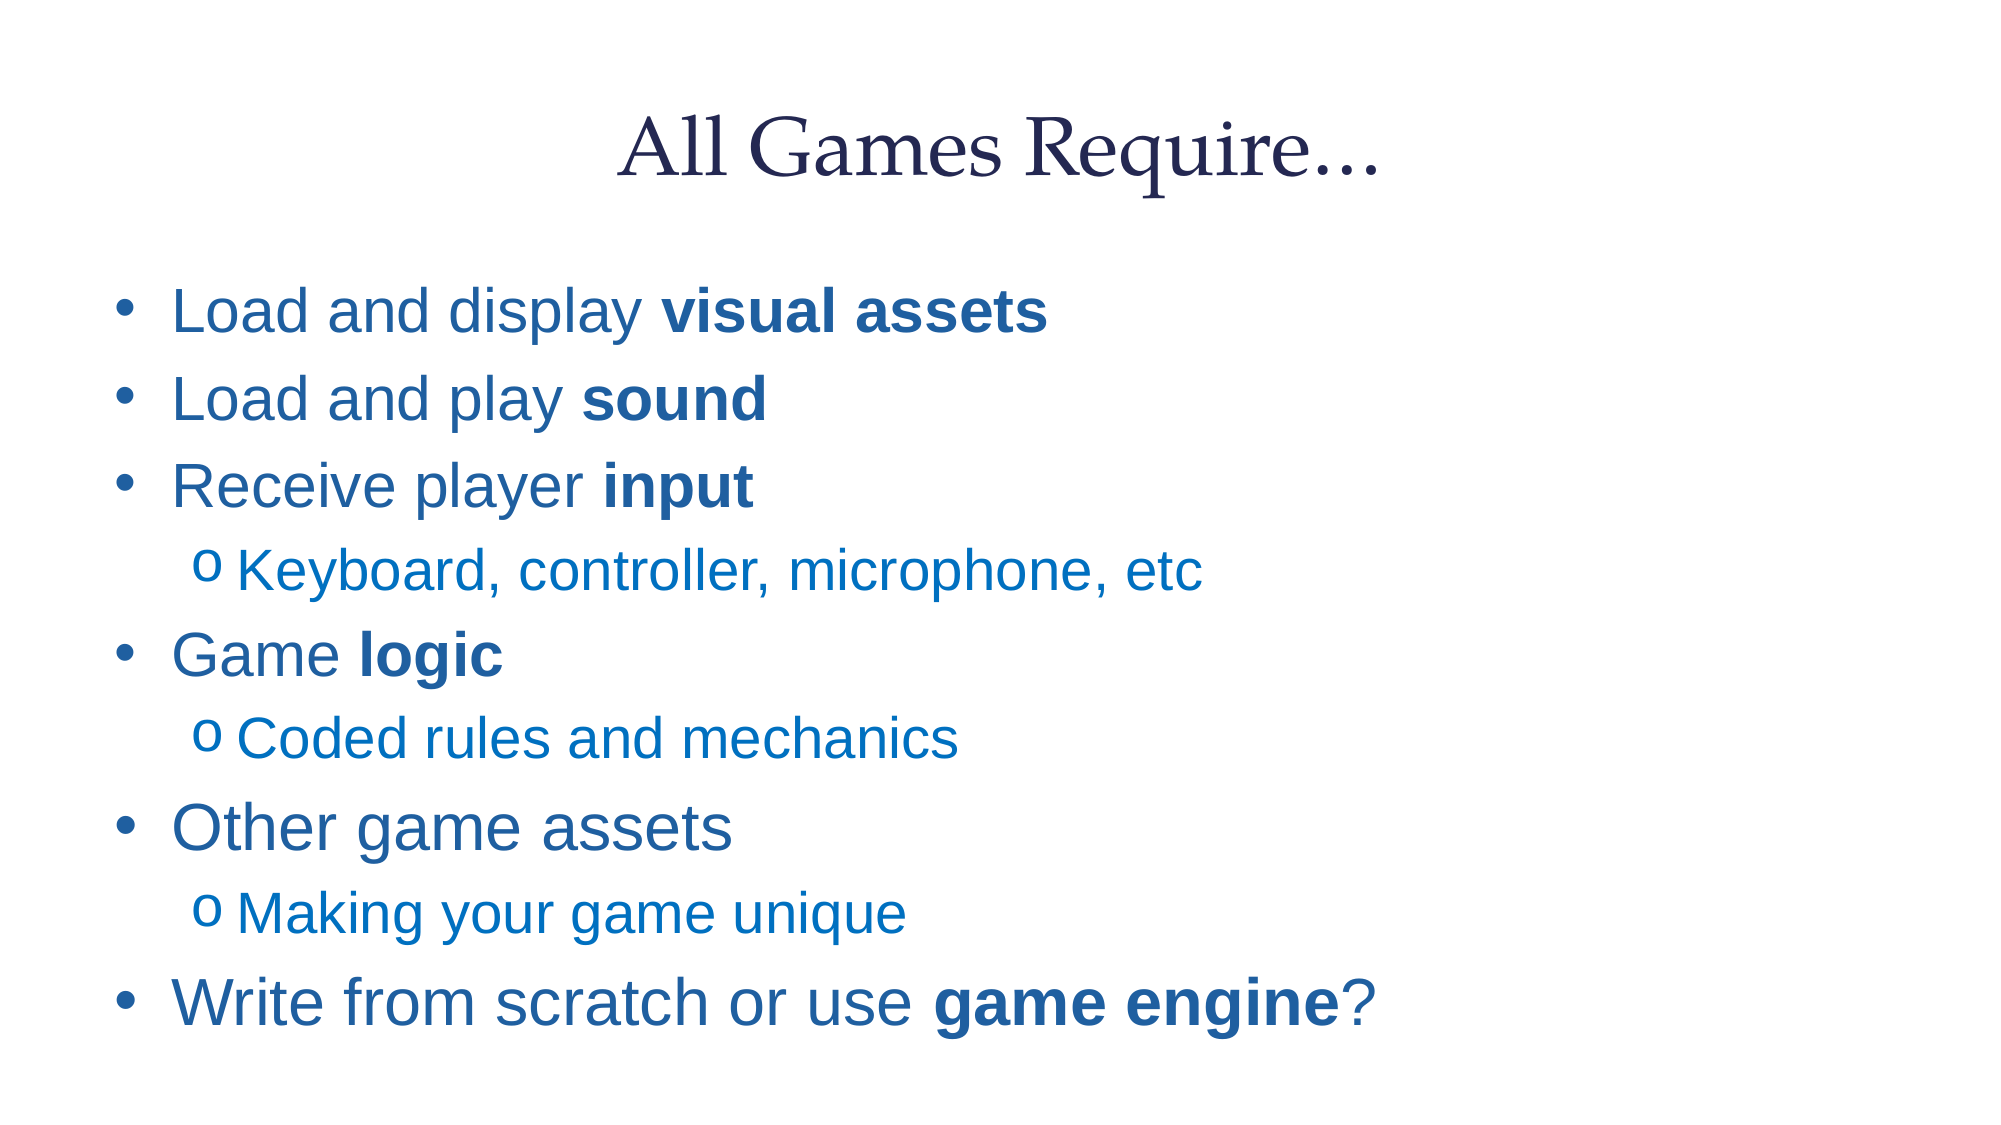

# All Games Require…
Load and display visual assets
Load and play sound
Receive player input
Keyboard, controller, microphone, etc
Game logic
Coded rules and mechanics
Other game assets
Making your game unique
Write from scratch or use game engine?